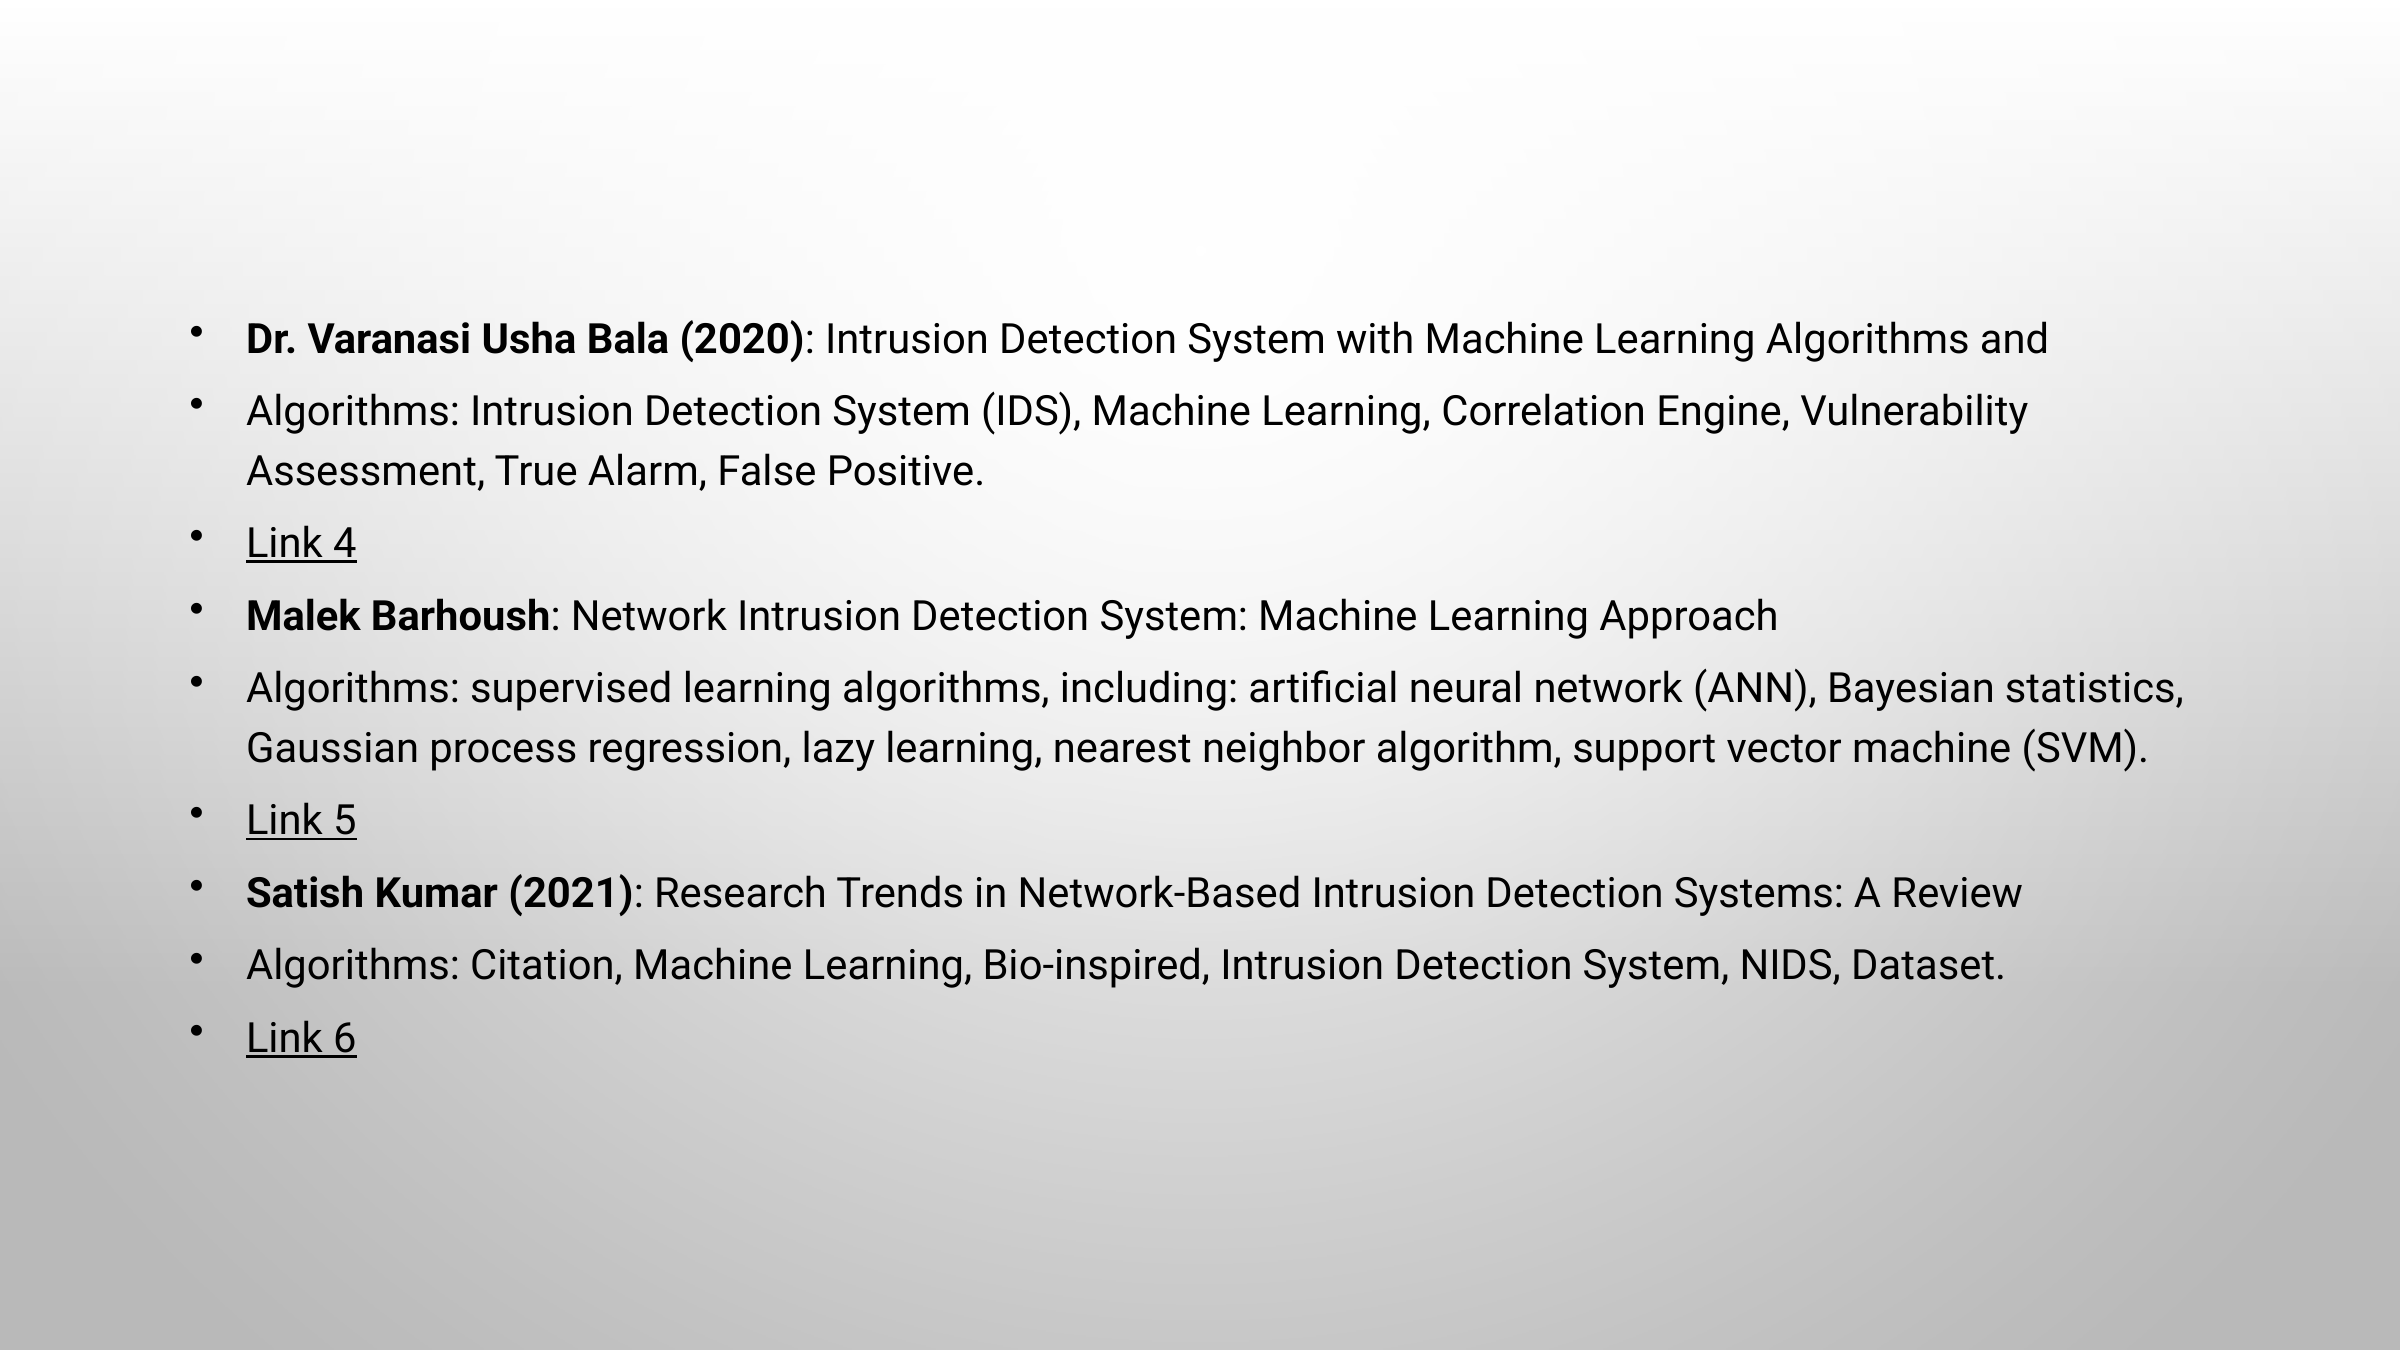

Dr. Varanasi Usha Bala (2020): Intrusion Detection System with Machine Learning Algorithms and
Algorithms: Intrusion Detection System (IDS), Machine Learning, Correlation Engine, Vulnerability Assessment, True Alarm, False Positive.
Link 4
Malek Barhoush: Network Intrusion Detection System: Machine Learning Approach
Algorithms: supervised learning algorithms, including: artificial neural network (ANN), Bayesian statistics, Gaussian process regression, lazy learning, nearest neighbor algorithm, support vector machine (SVM).
Link 5
Satish Kumar (2021): Research Trends in Network-Based Intrusion Detection Systems: A Review
Algorithms: Citation, Machine Learning, Bio-inspired, Intrusion Detection System, NIDS, Dataset.
Link 6